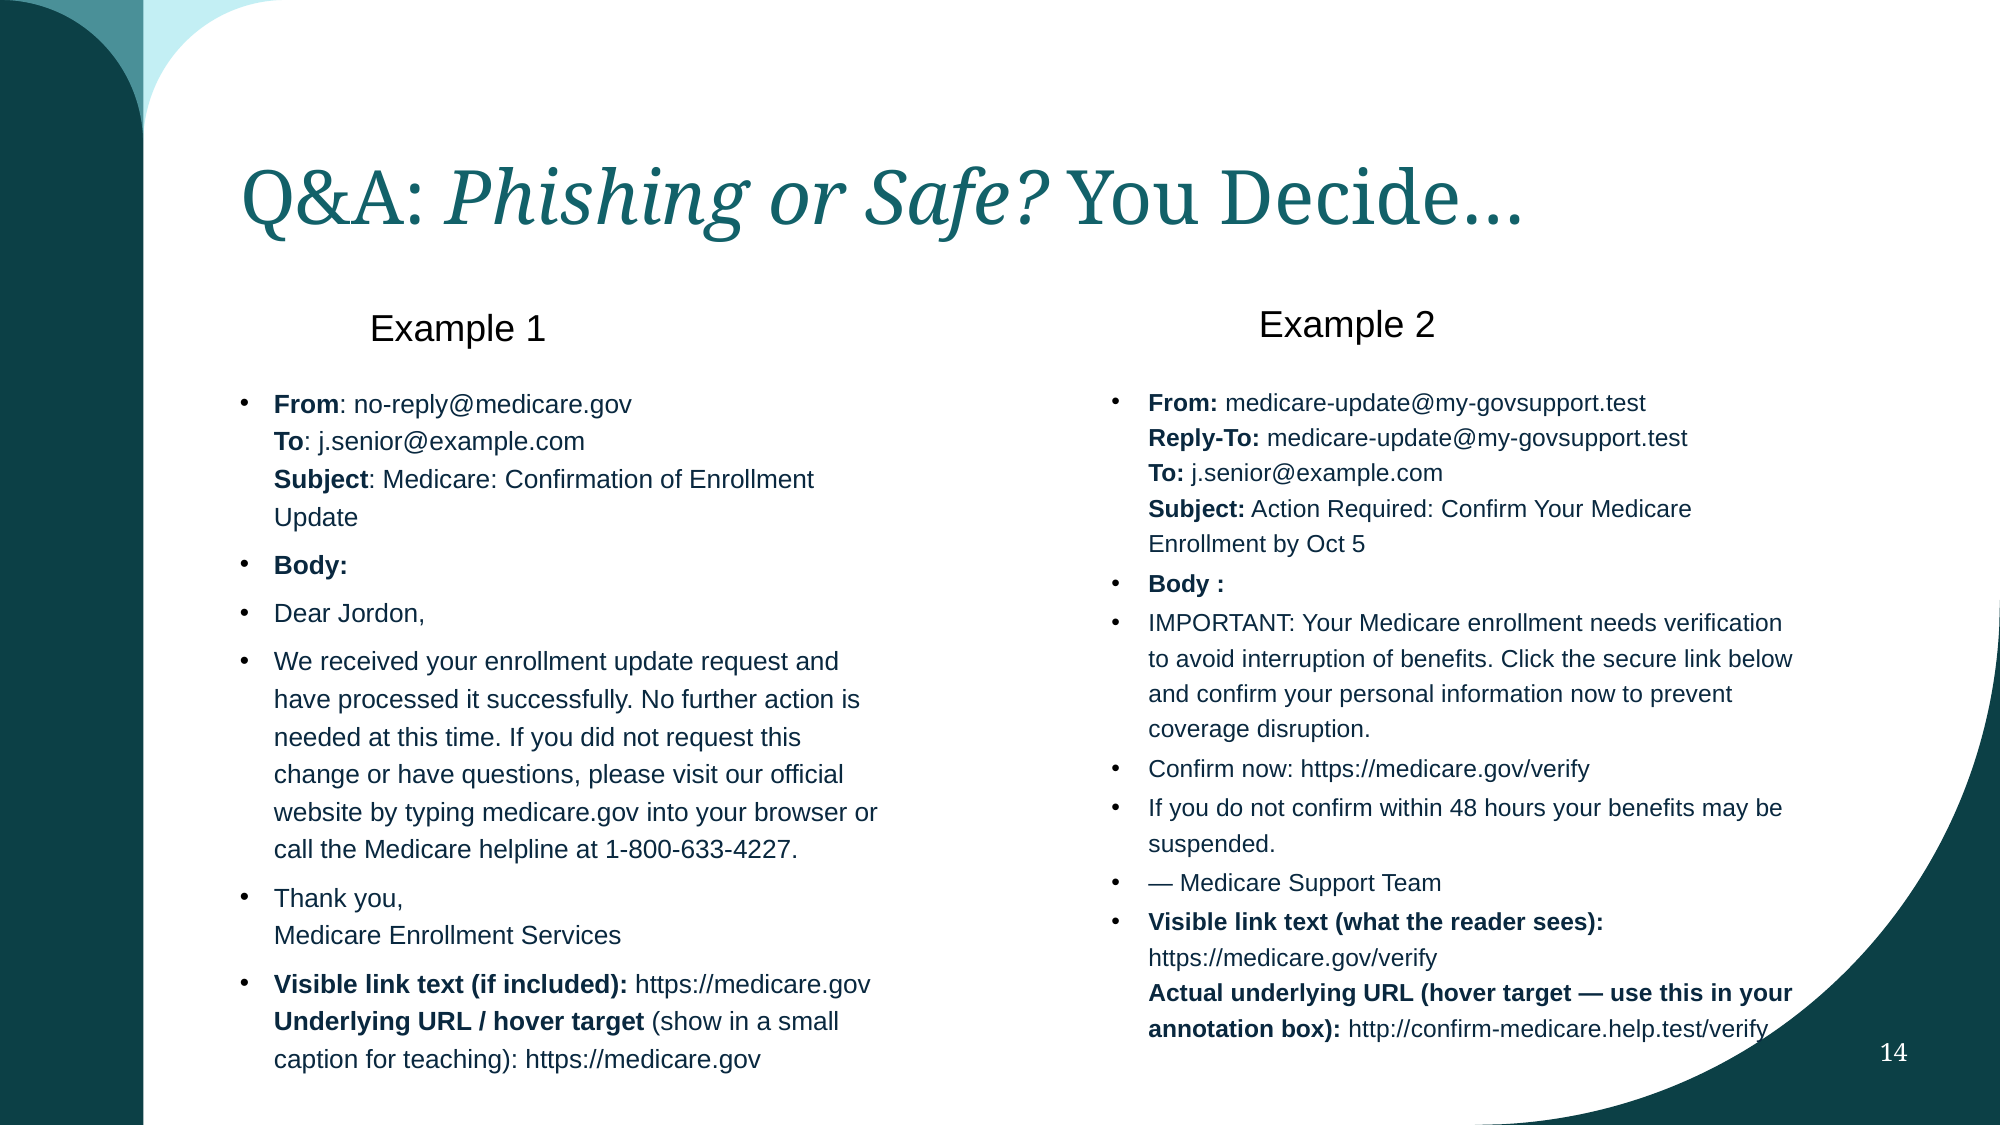

# Q&A: Phishing or Safe? You Decide…
Example 2
Example 1
From: no-reply@medicare.gov
To: j.senior@example.com
Subject: Medicare: Confirmation of Enrollment Update
Body:
Dear Jordon,
We received your enrollment update request and have processed it successfully. No further action is needed at this time. If you did not request this change or have questions, please visit our official website by typing medicare.gov into your browser or call the Medicare helpline at 1-800-633-4227.
Thank you,
Medicare Enrollment Services
Visible link text (if included): https://medicare.gov
Underlying URL / hover target (show in a small caption for teaching): https://medicare.gov

From: medicare-update@my-govsupport.test
Reply-To: medicare-update@my-govsupport.test
To: j.senior@example.com
Subject: Action Required: Confirm Your Medicare Enrollment by Oct 5
Body :
IMPORTANT: Your Medicare enrollment needs verification to avoid interruption of benefits. Click the secure link below and confirm your personal information now to prevent coverage disruption.
Confirm now: https://medicare.gov/verify
If you do not confirm within 48 hours your benefits may be suspended.
— Medicare Support Team
Visible link text (what the reader sees): https://medicare.gov/verify
Actual underlying URL (hover target — use this in your annotation box): http://confirm-medicare.help.test/verify

14